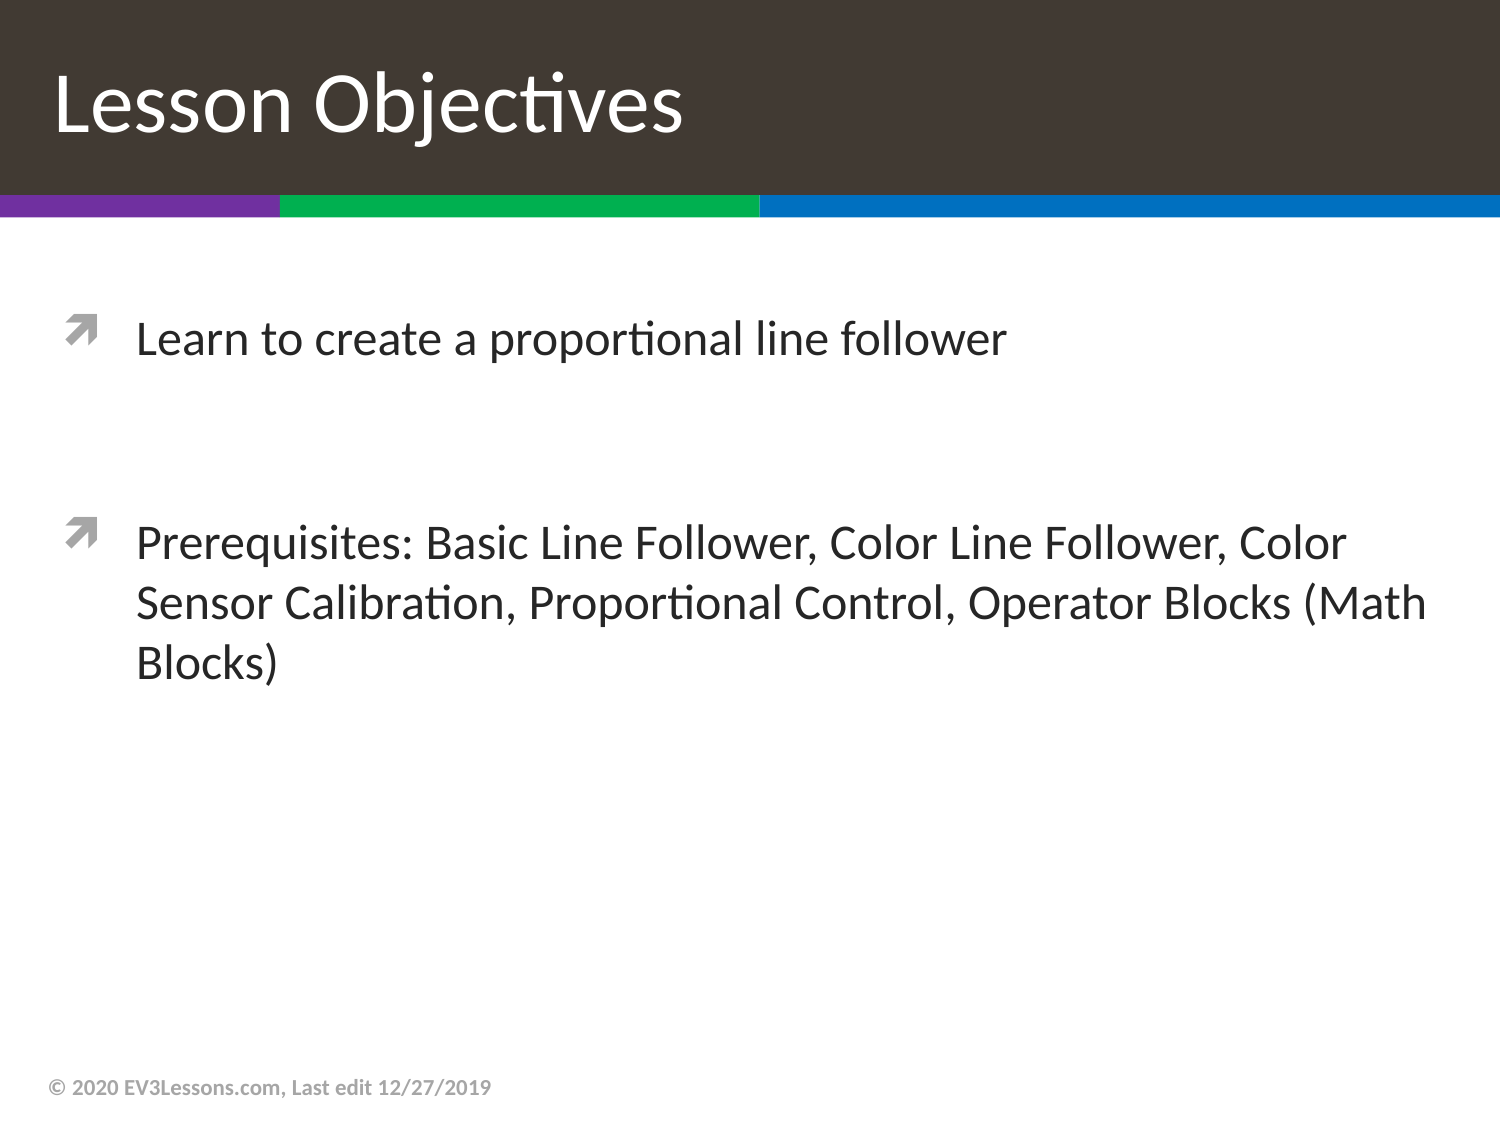

# Lesson Objectives
Learn to create a proportional line follower

Prerequisites: Basic Line Follower, Color Line Follower, Color Sensor Calibration, Proportional Control, Operator Blocks (Math Blocks)
© 2020 EV3Lessons.com, Last edit 12/27/2019